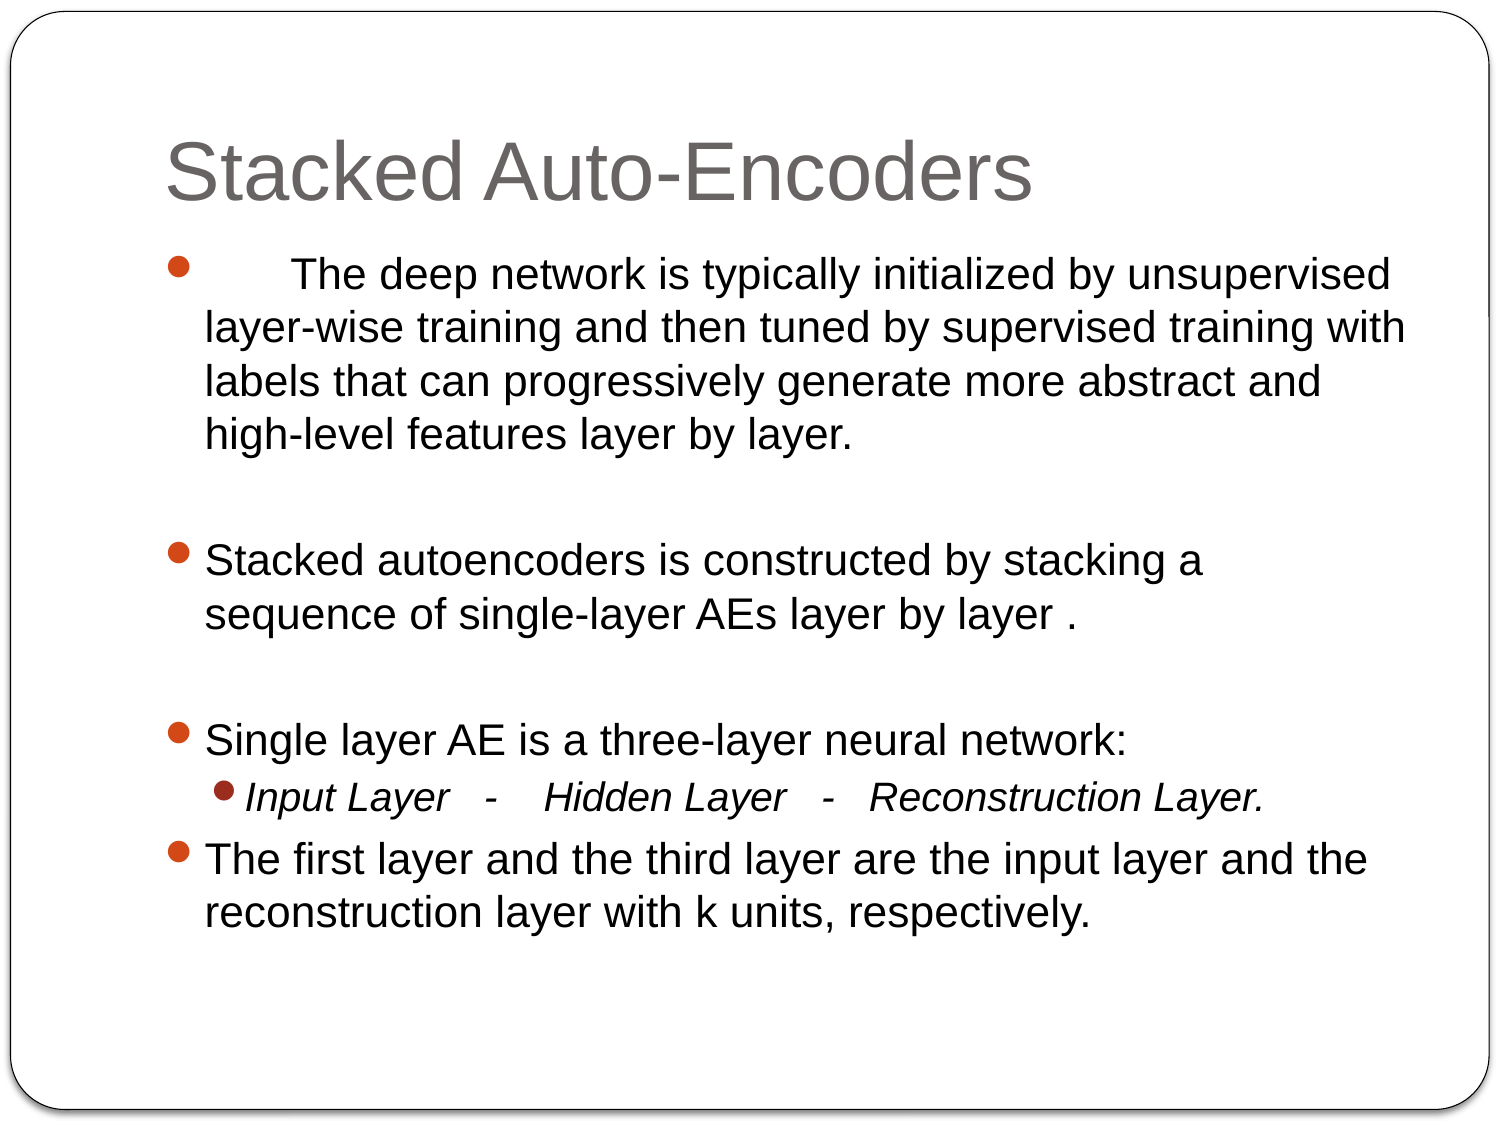

# Stacked Auto-Encoders
       The deep network is typically initialized by unsupervised layer-wise training and then tuned by supervised training with labels that can progressively generate more abstract and high-level features layer by layer.

Stacked autoencoders is constructed by stacking a sequence of single-layer AEs layer by layer .

Single layer AE is a three-layer neural network:
Input Layer   -    Hidden Layer   -   Reconstruction Layer.
The first layer and the third layer are the input layer and the reconstruction layer with k units, respectively.